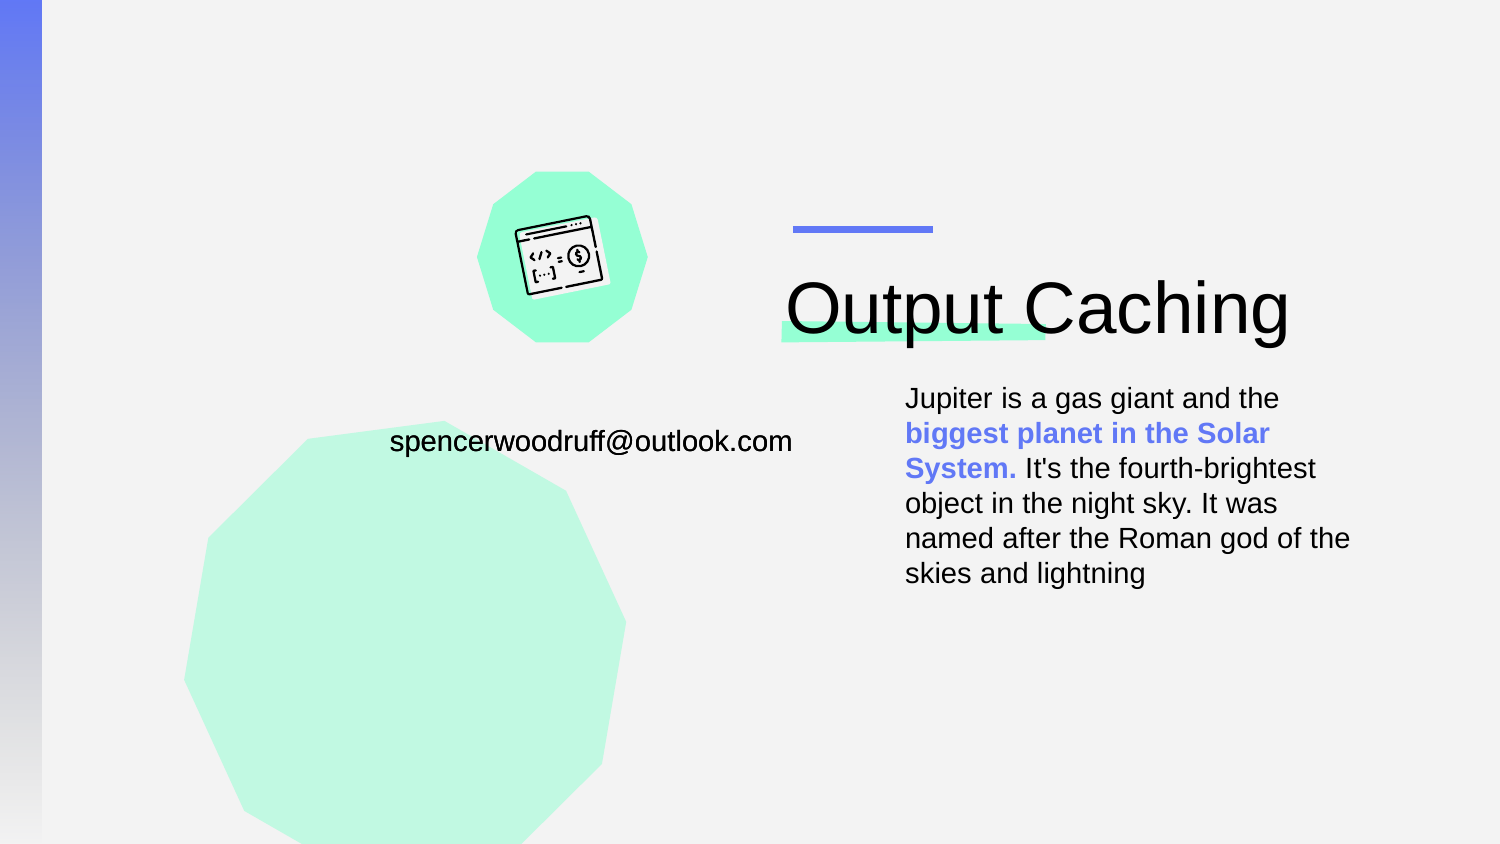

# Output Caching

Jupiter is a gas giant and the biggest planet in the Solar System. It's the fourth-brightest object in the night sky. It was named after the Roman god of the skies and lightning
spencerwoodruff@outlook.com
spencerwoodruff@outlook.com